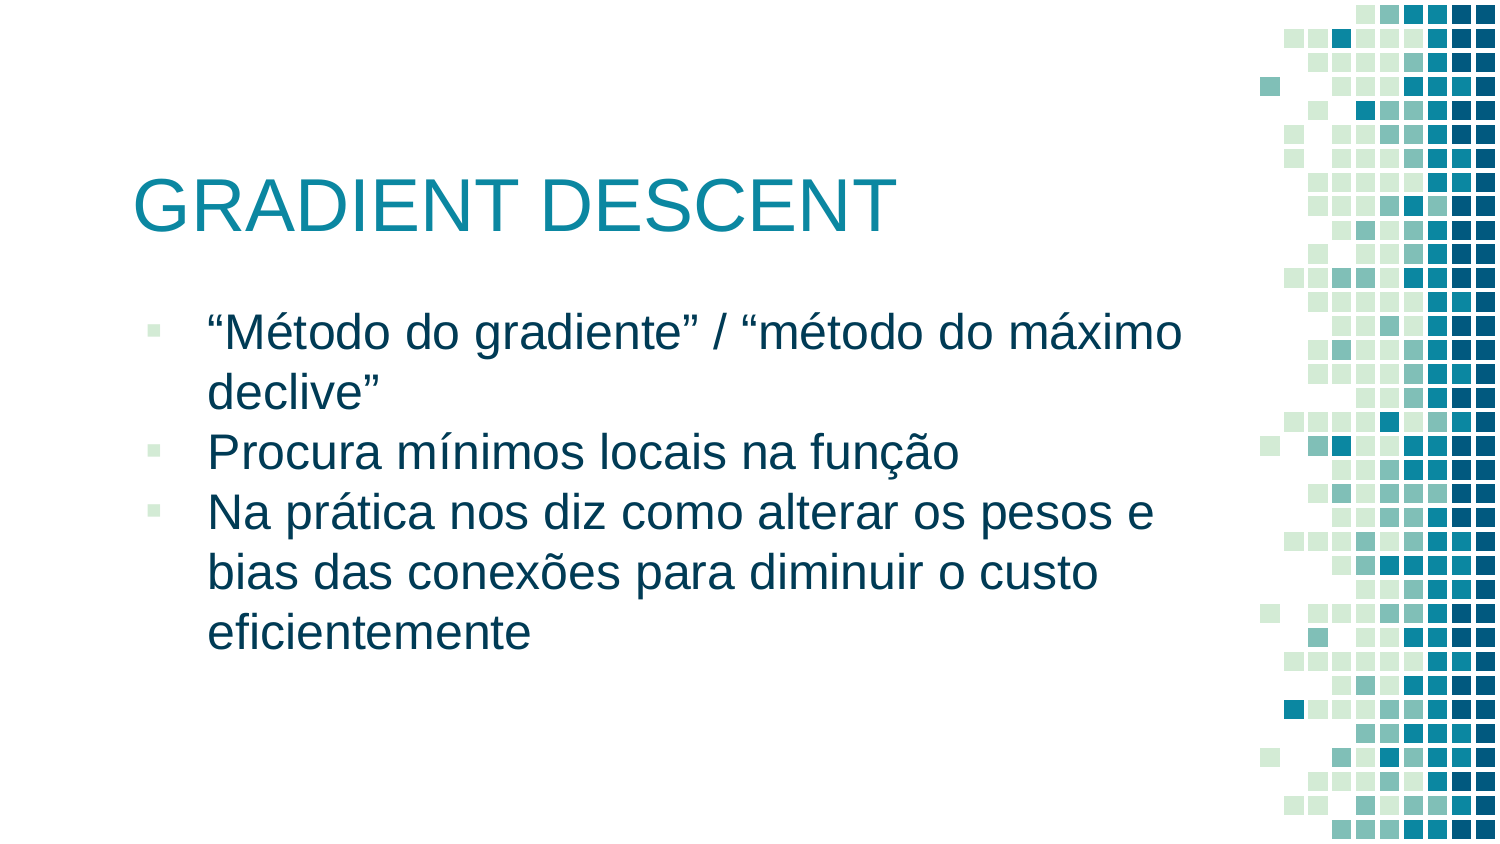

# GRADIENT DESCENT
“Método do gradiente” / “método do máximo declive”
Procura mínimos locais na função
Na prática nos diz como alterar os pesos e bias das conexões para diminuir o custo eficientemente